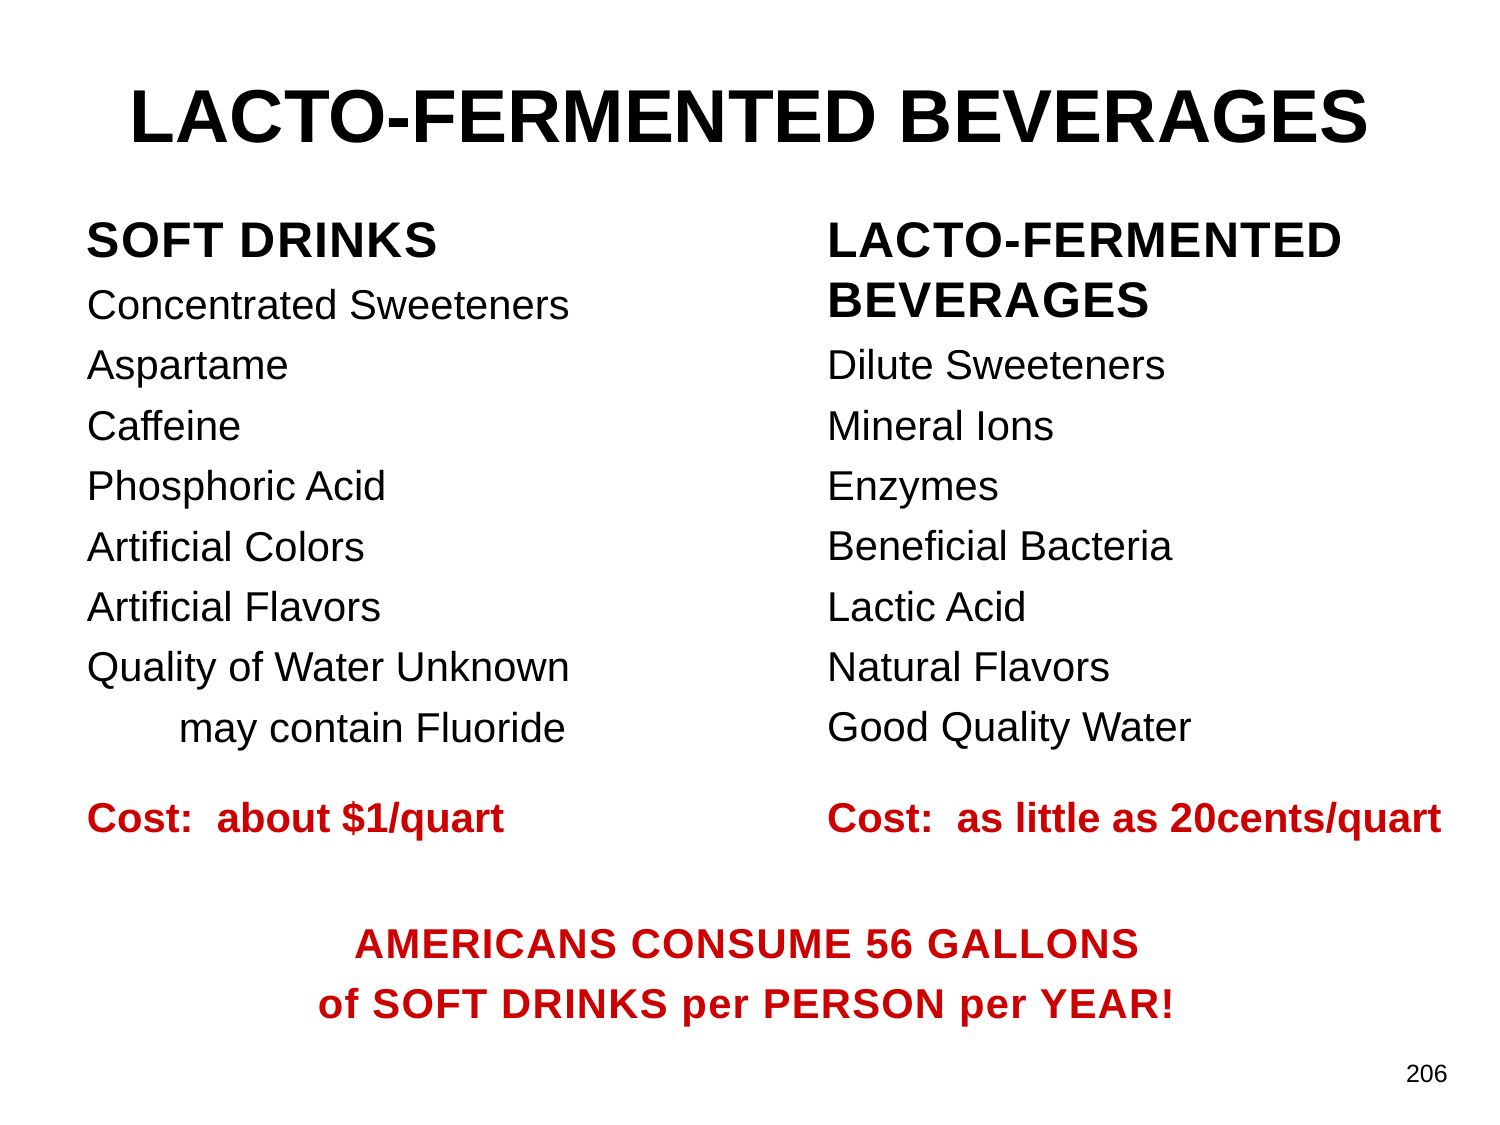

LACTO-FERMENTED BEVERAGES
SOFT DRINKS
Concentrated Sweeteners
Aspartame
Caffeine
Phosphoric Acid
Artificial Colors
Artificial Flavors
Quality of Water Unknown
        may contain Fluoride

Cost:  about $1/quart
LACTO-FERMENTED BEVERAGES
Dilute Sweeteners
Mineral Ions
Enzymes
Beneficial Bacteria
Lactic Acid
Natural Flavors
Good Quality Water

Cost:  as little as 20cents/quart
AMERICANS CONSUME 56 GALLONS
of SOFT DRINKS per PERSON per YEAR!
206